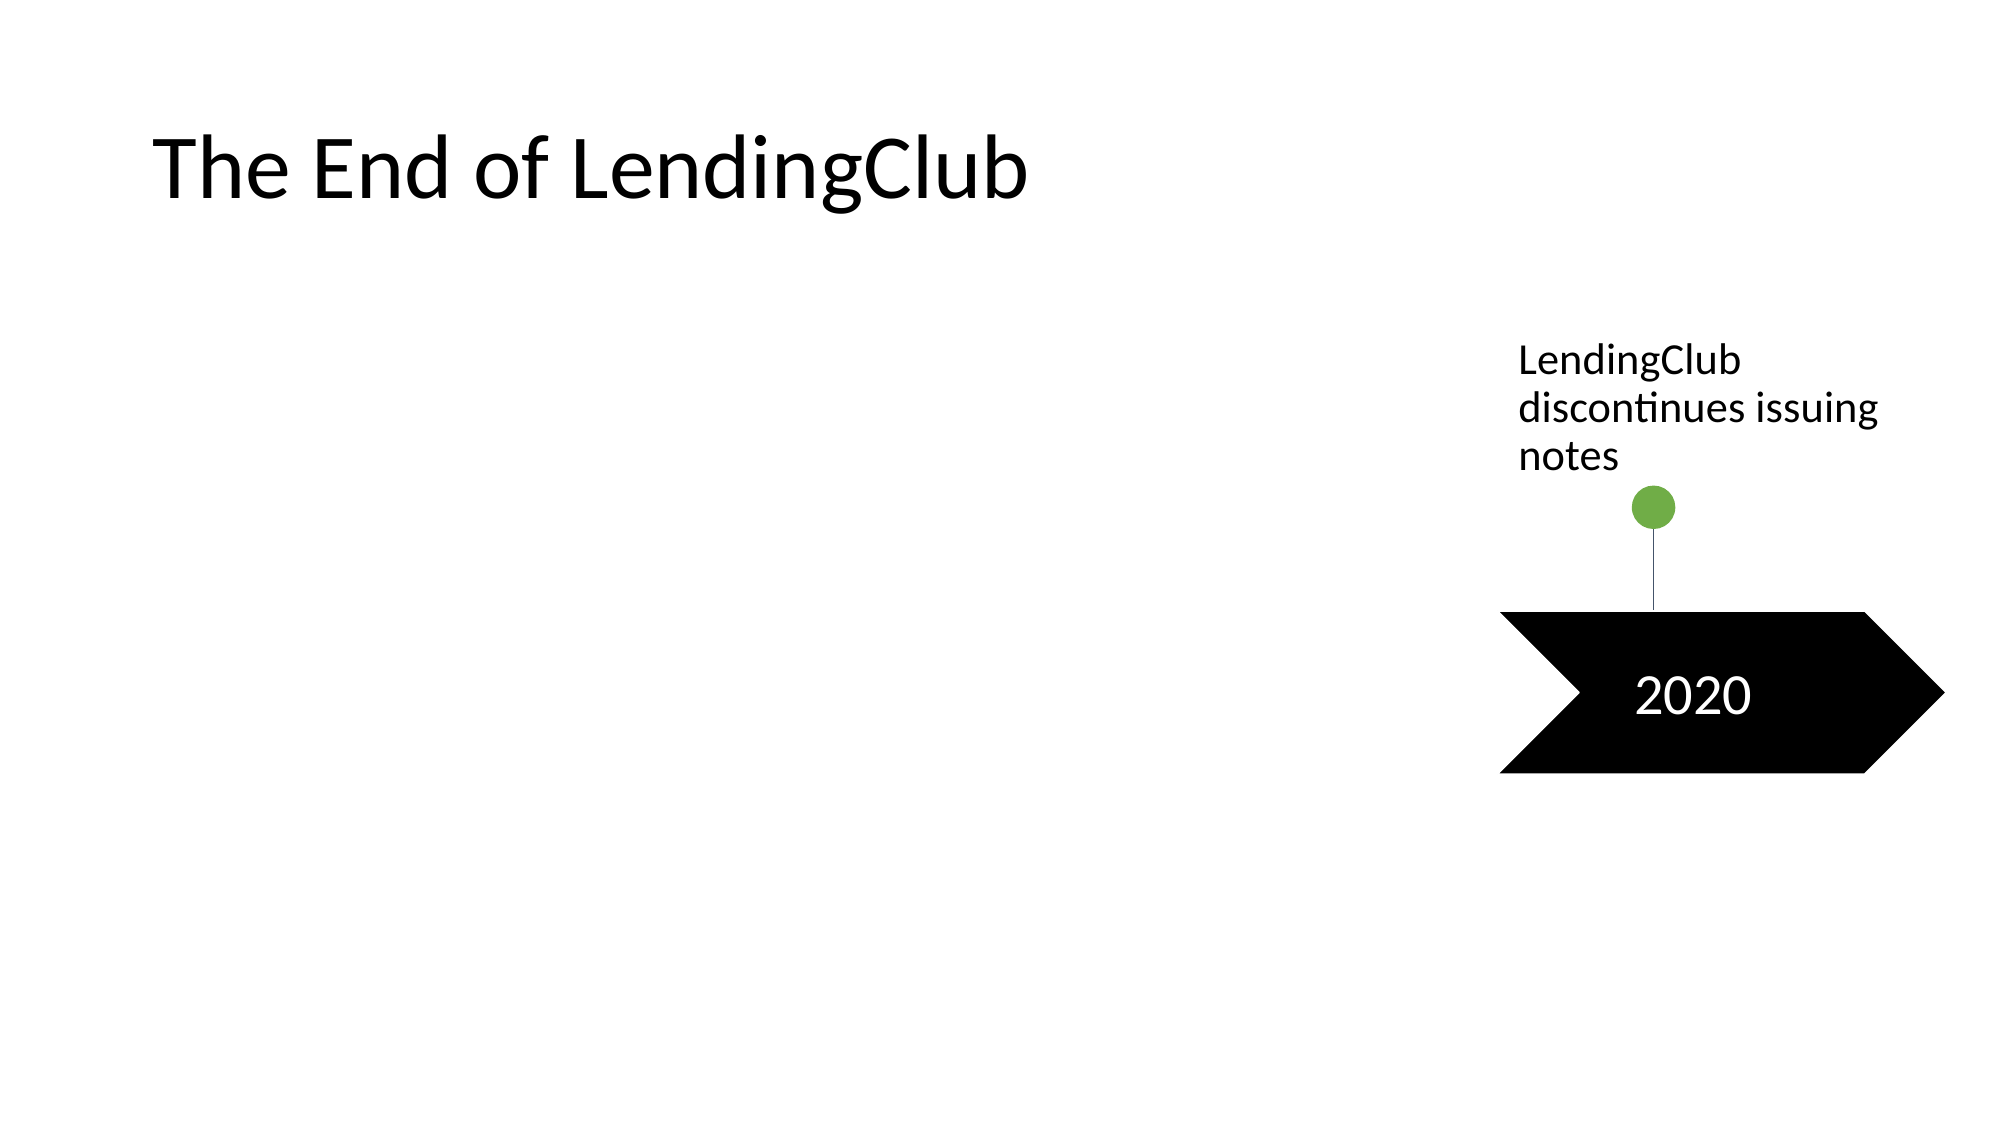

# The End of LendingClub

LendingClub discontinues issuing notes

2020
2014
2018